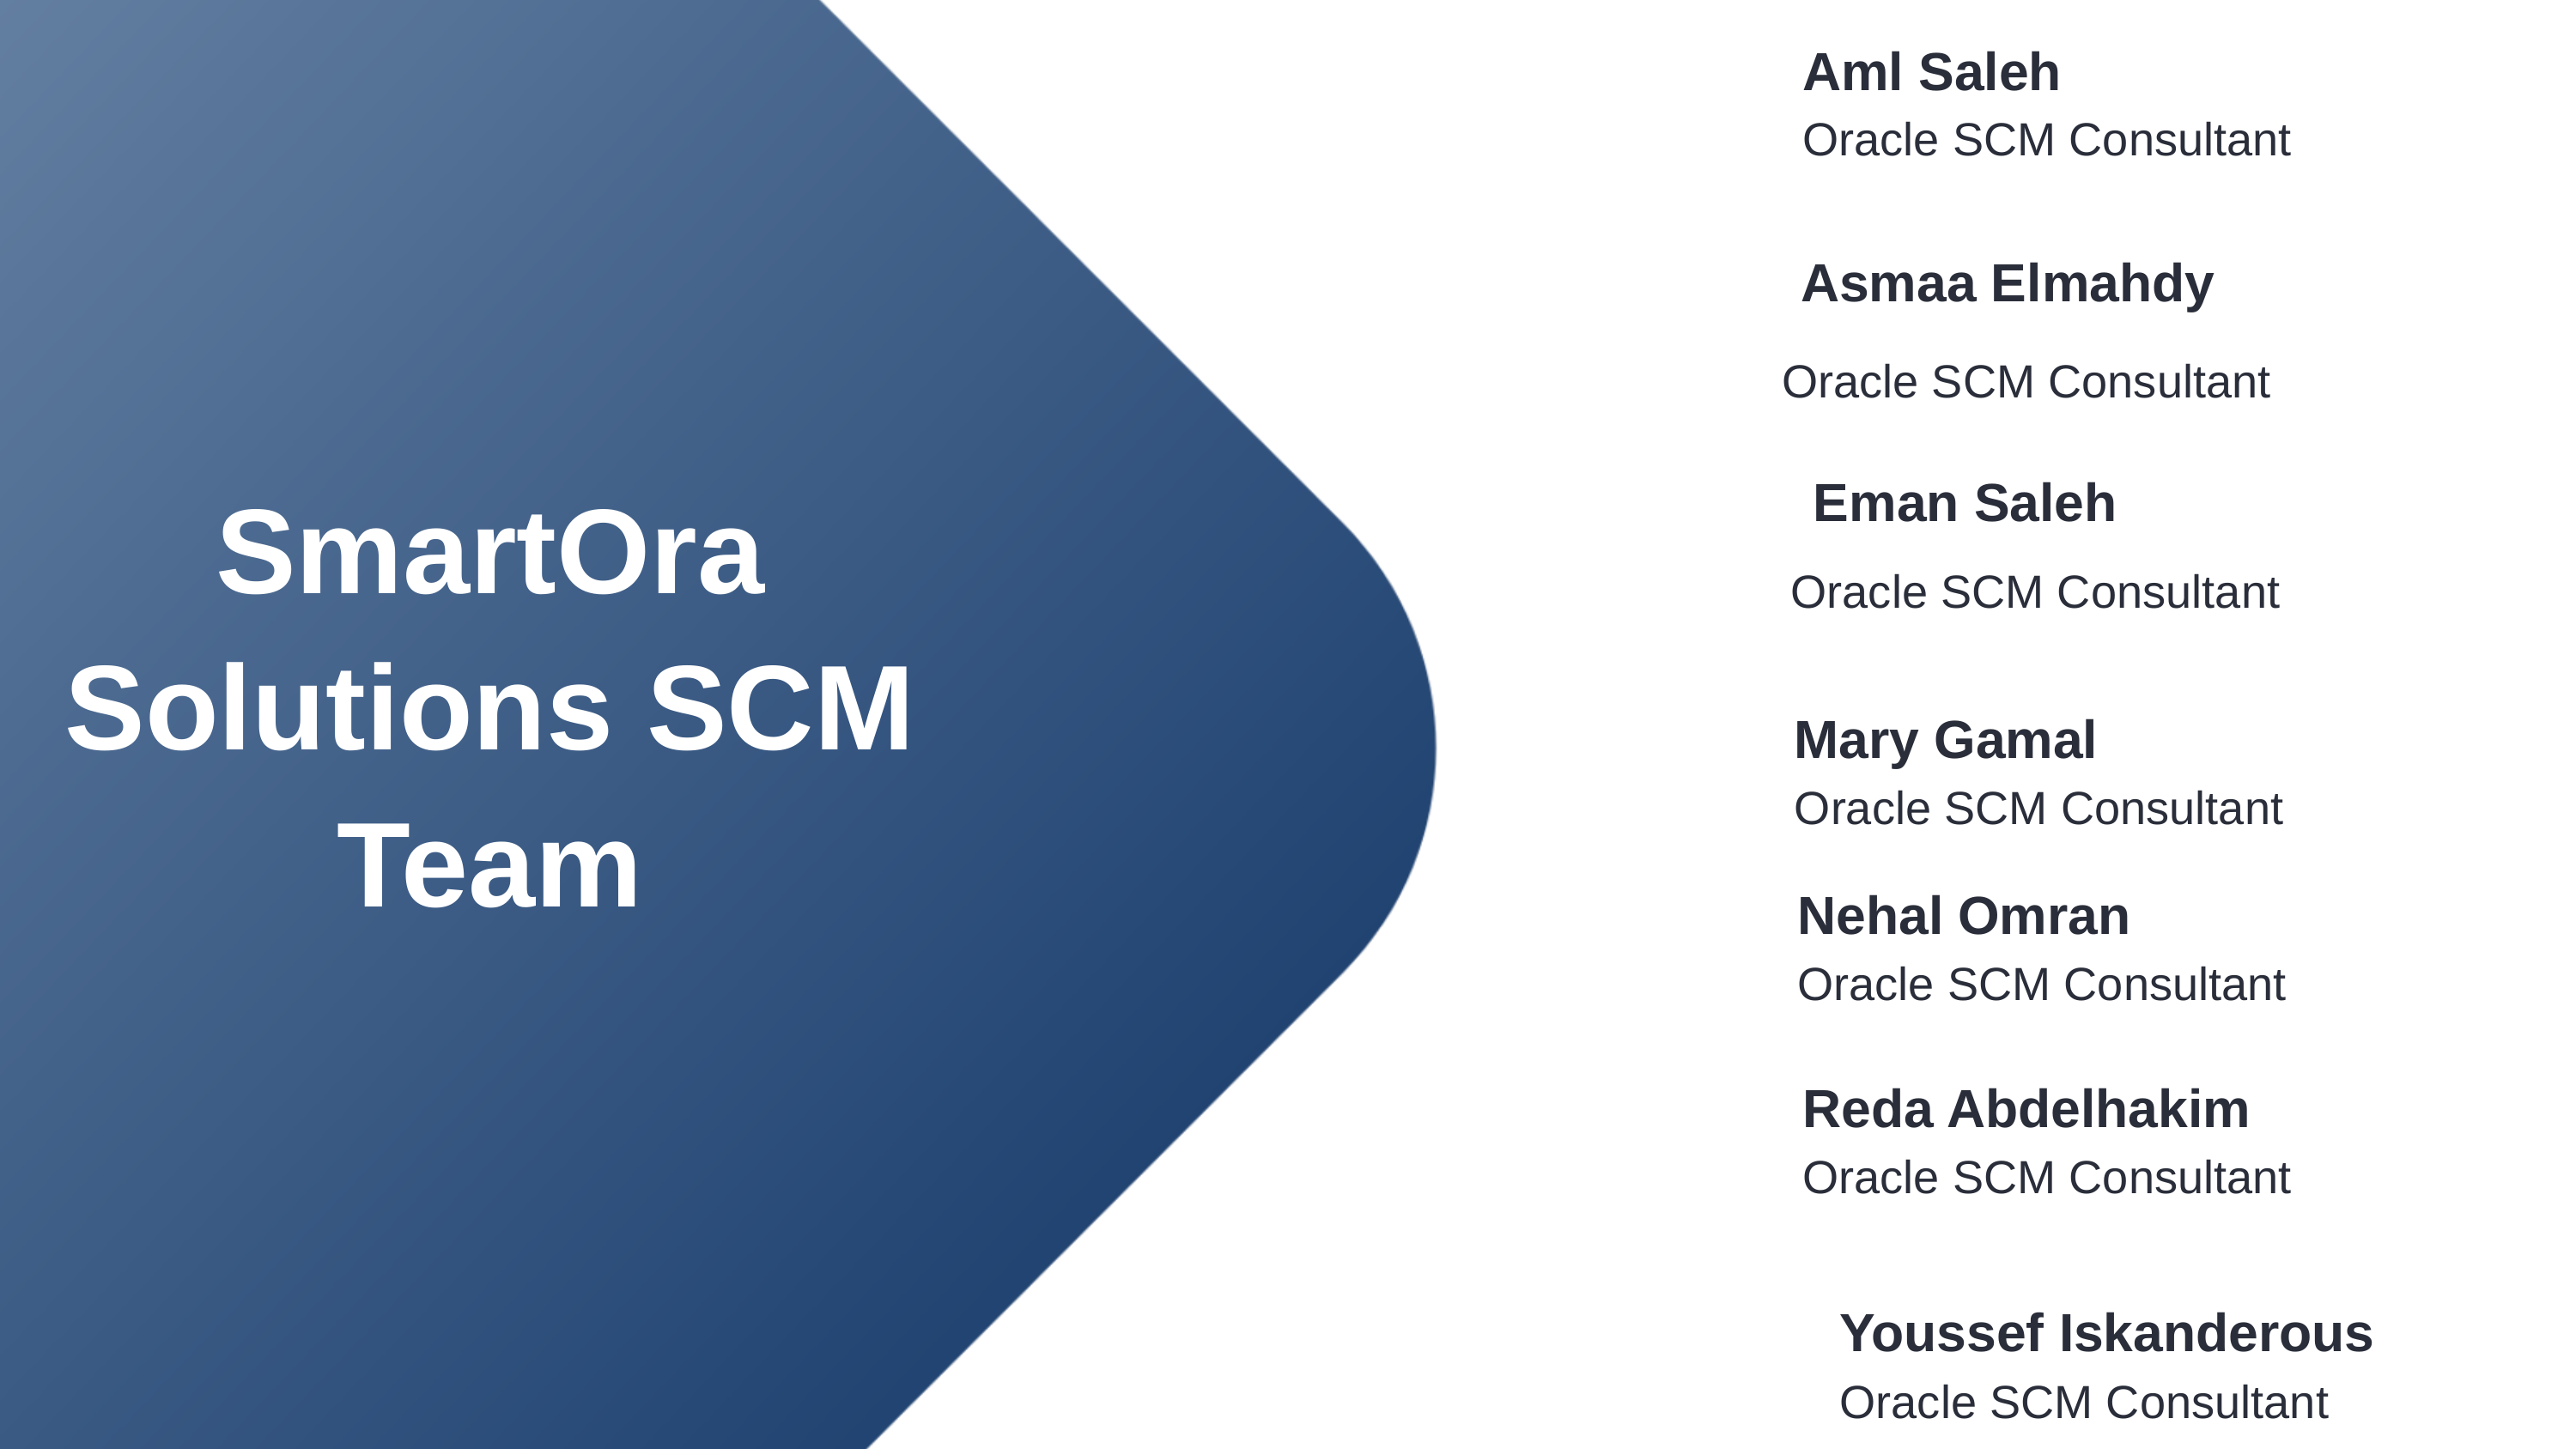

Aml Saleh
Oracle SCM Consultant
Asmaa Elmahdy
Oracle SCM Consultant
SmartOra Solutions SCM Team

Eman Saleh
Oracle SCM Consultant

Mary Gamal
Oracle SCM Consultant

Nehal Omran
Oracle SCM Consultant
Reda Abdelhakim
Oracle SCM Consultant
Youssef Iskanderous
Oracle SCM Consultant